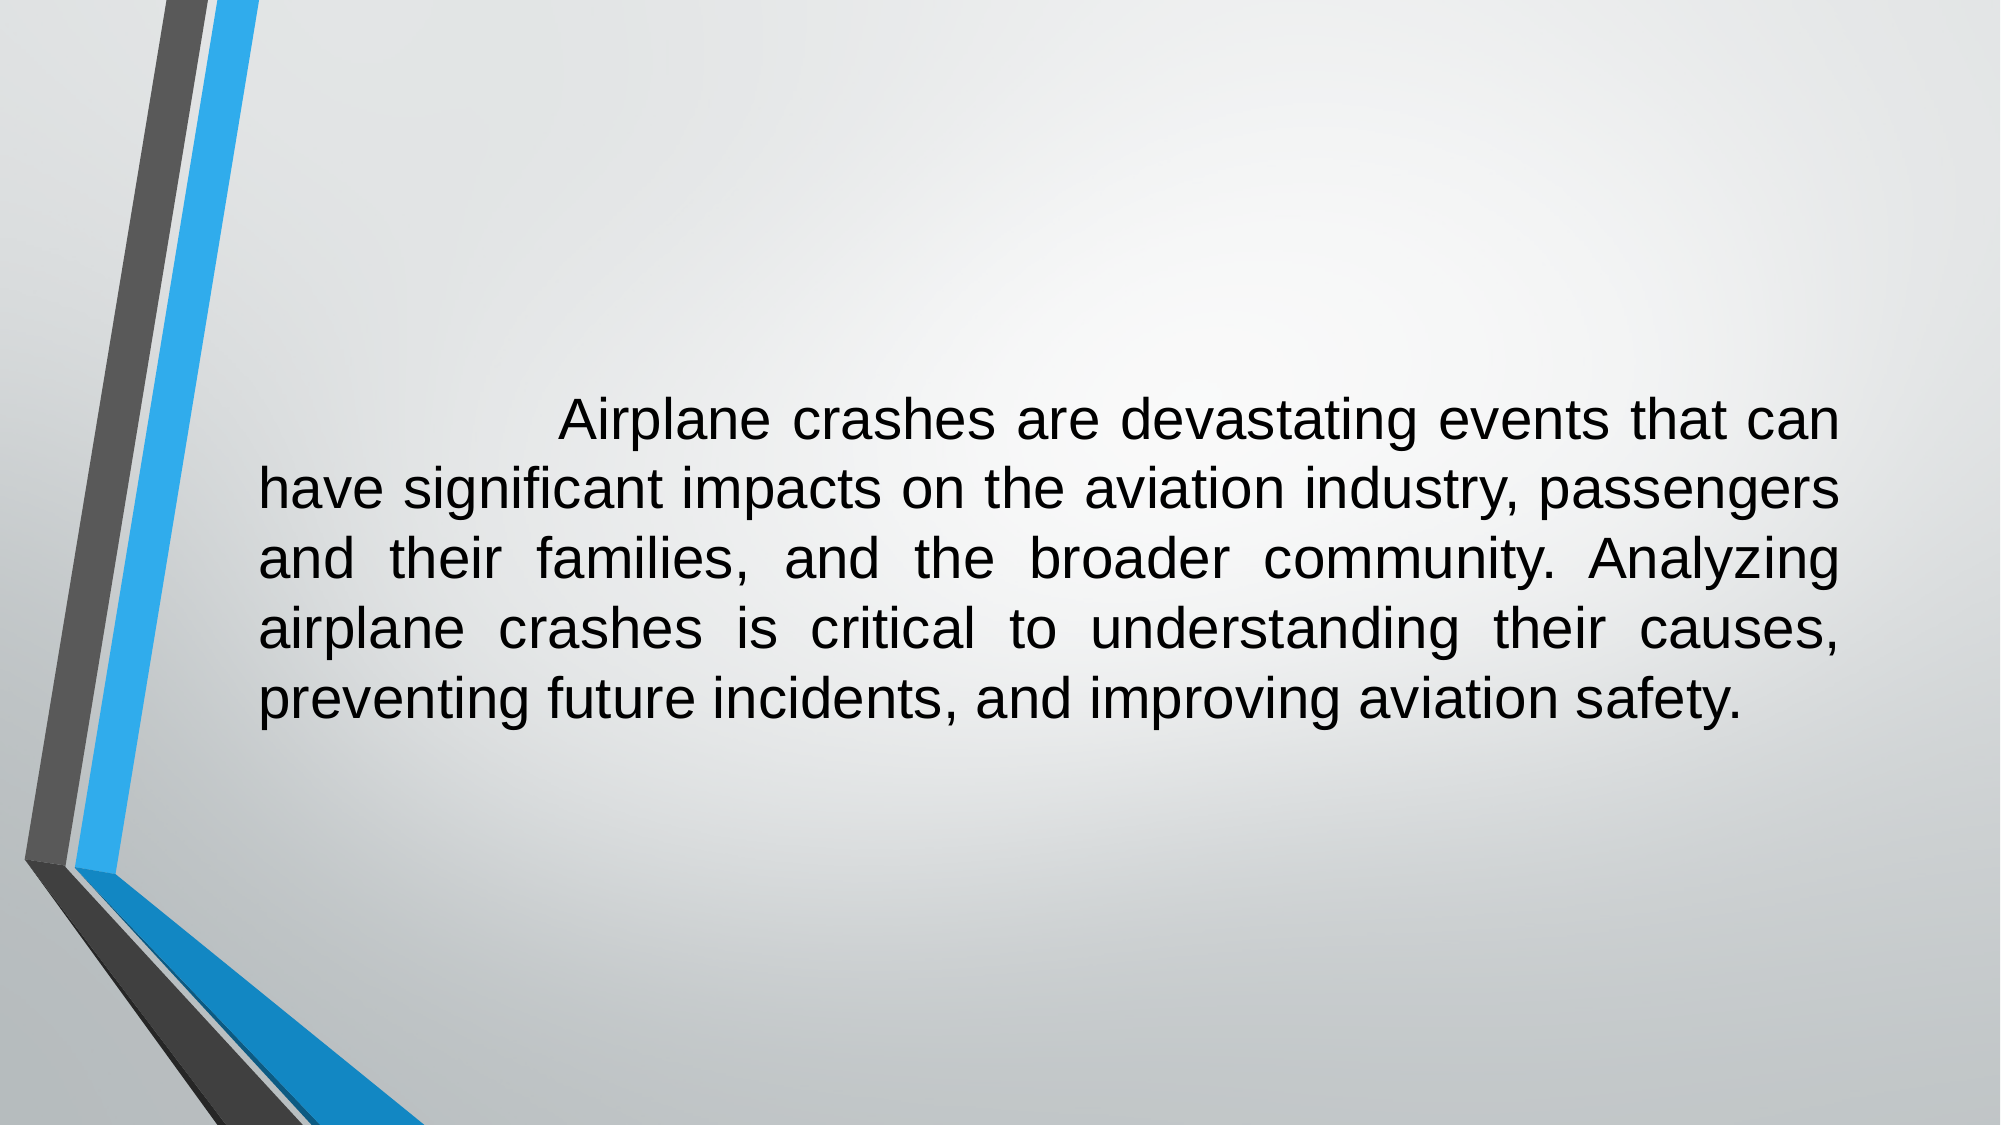

# Airplane crashes are devastating events that can have significant impacts on the aviation industry, passengers and their families, and the broader community. Analyzing airplane crashes is critical to understanding their causes, preventing future incidents, and improving aviation safety.